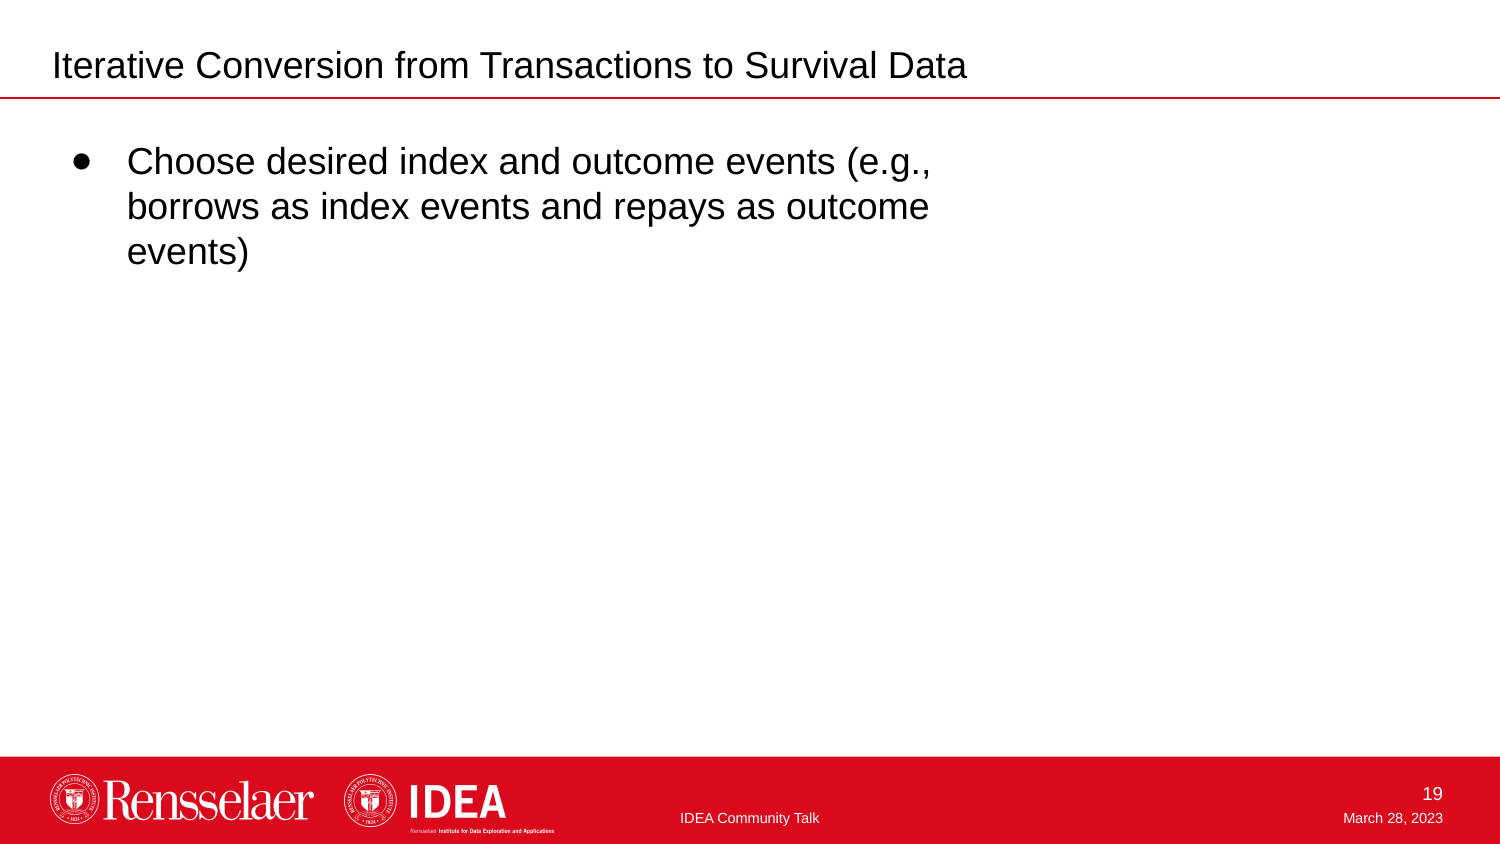

Iterative Conversion from Transactions to Survival Data
Choose desired index and outcome events (e.g., borrows as index events and repays as outcome events)